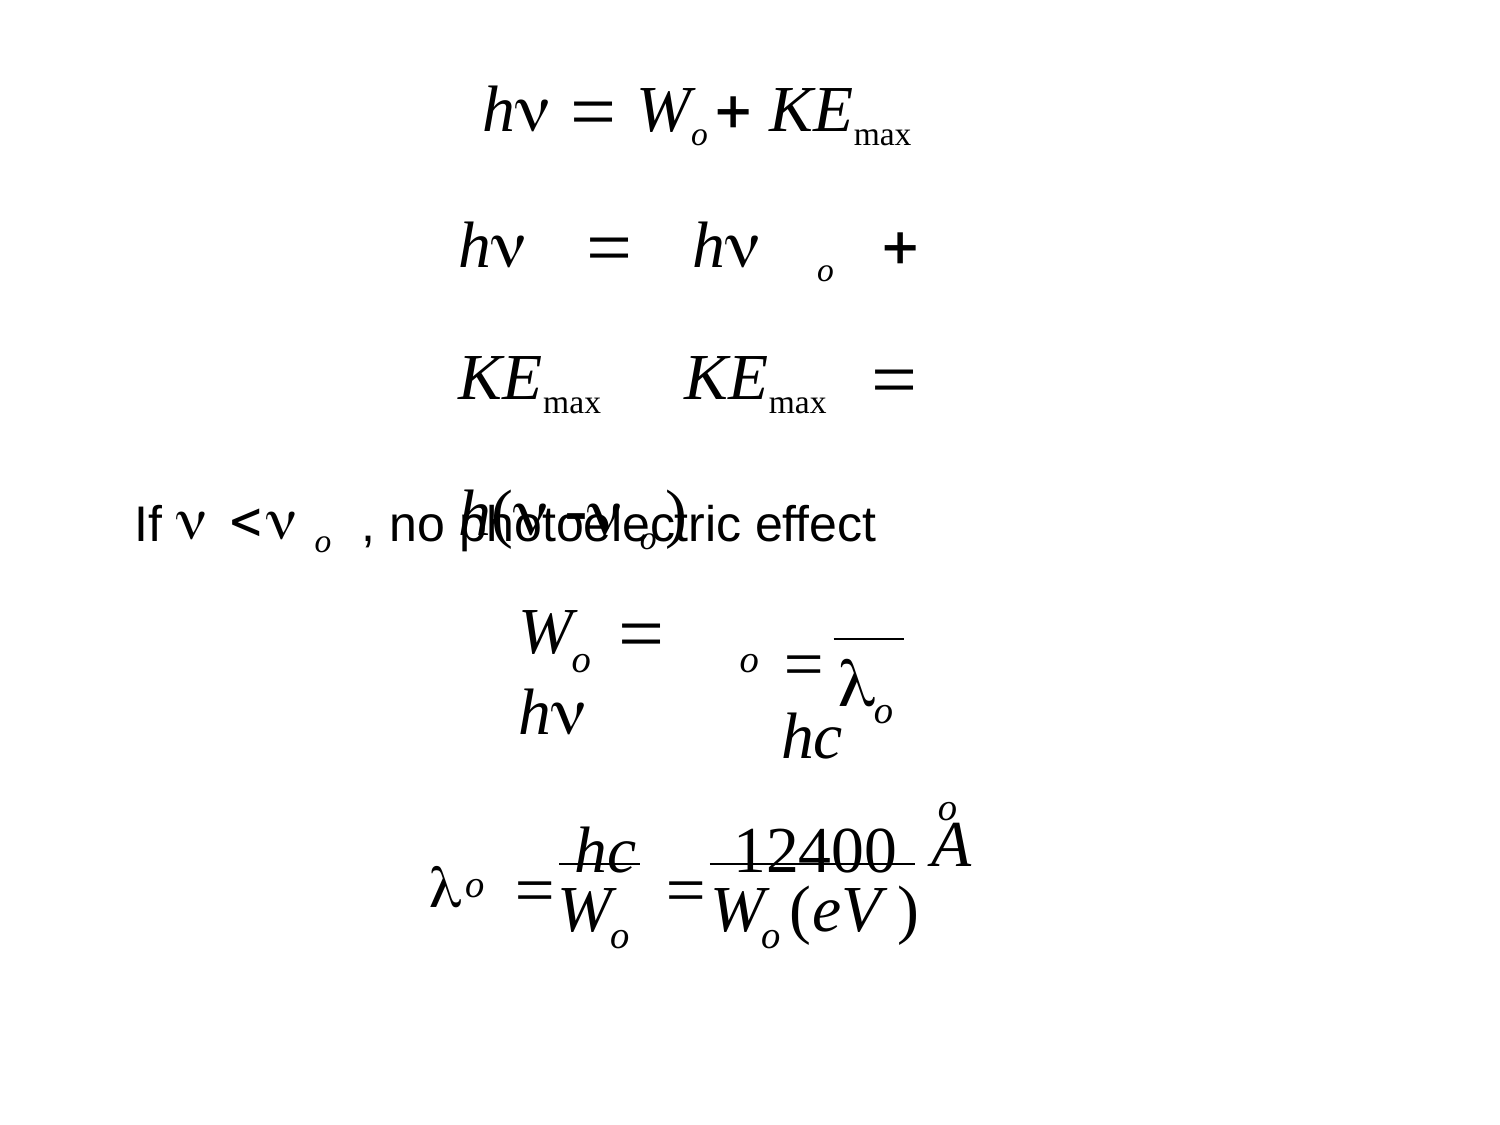

# hν = Wo + KEmax  hν = hν o + KEmax  KEmax = h(ν −ν o )
If ν <ν o	, no photoelectric effect
= hc
W	= hν
o
o
λ

o
λ	=	hc	=	12400
o
A
W	W	(eV )
o

o
o